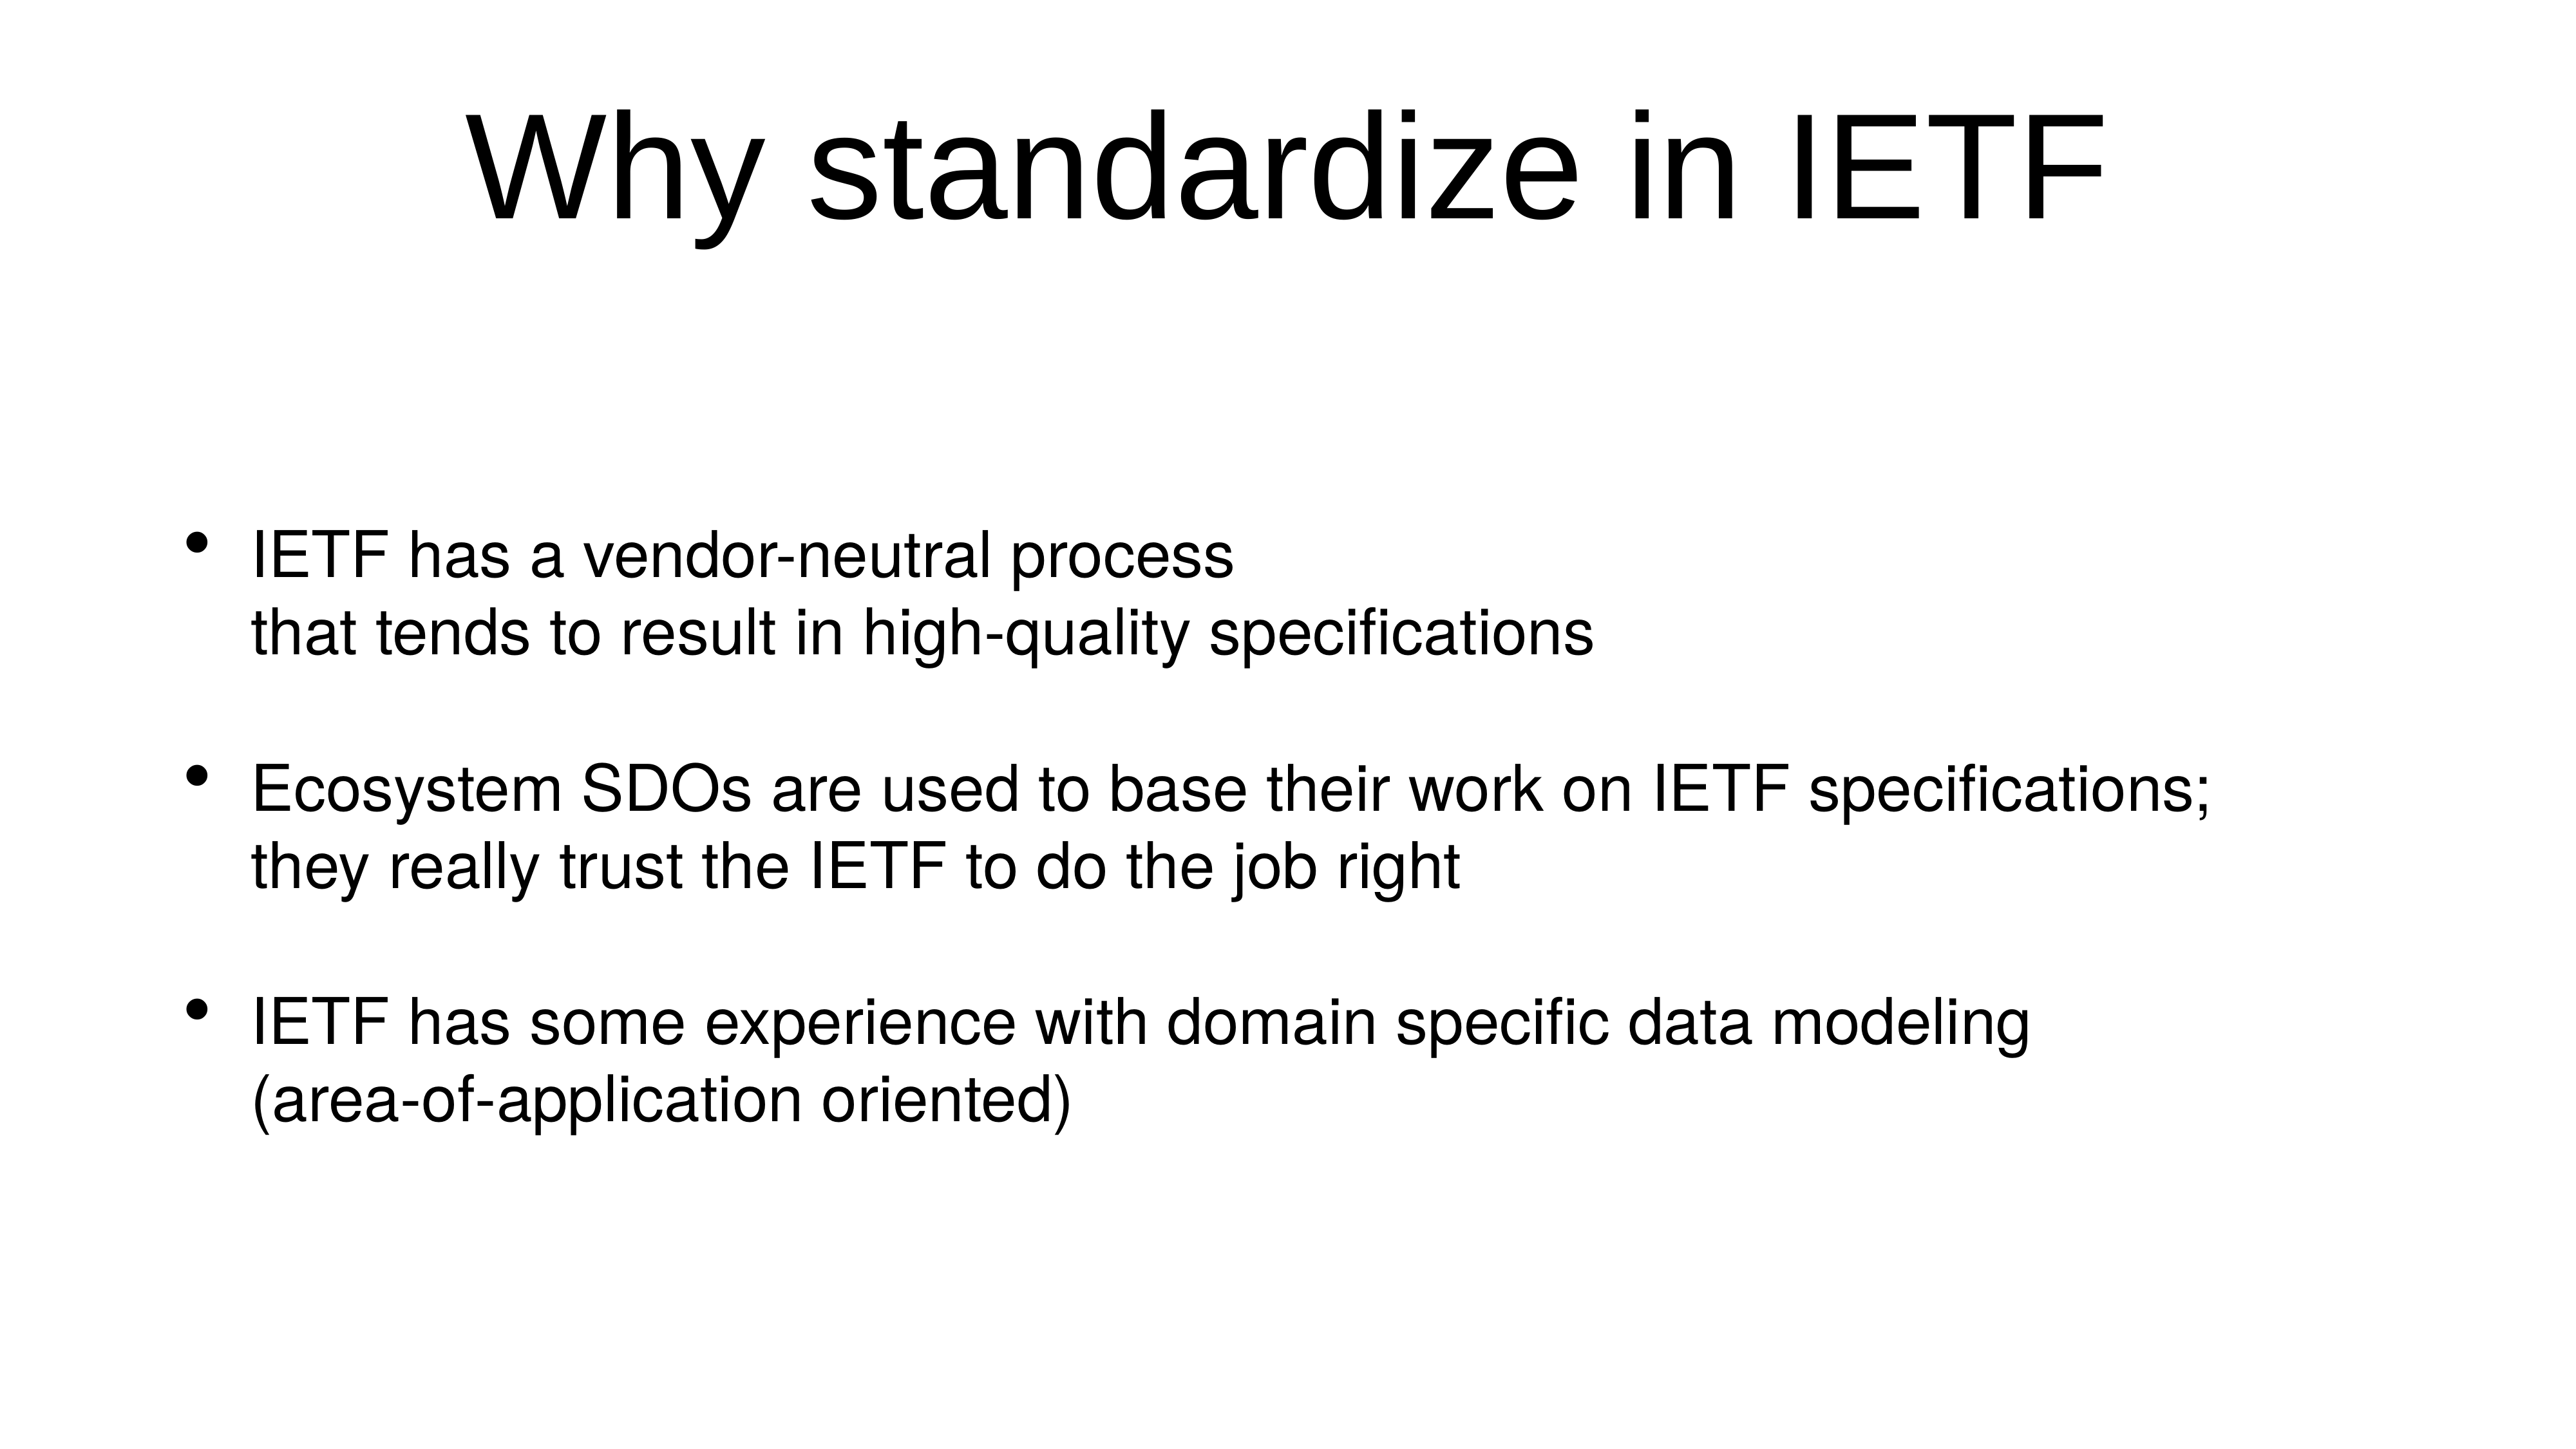

# Why standardize in IETF
IETF has a vendor-neutral process
that tends to result in high-quality specifications
Ecosystem SDOs are used to base their work on IETF specifications;
they really trust the IETF to do the job right
IETF has some experience with domain specific data modeling
(area-of-application oriented)
21